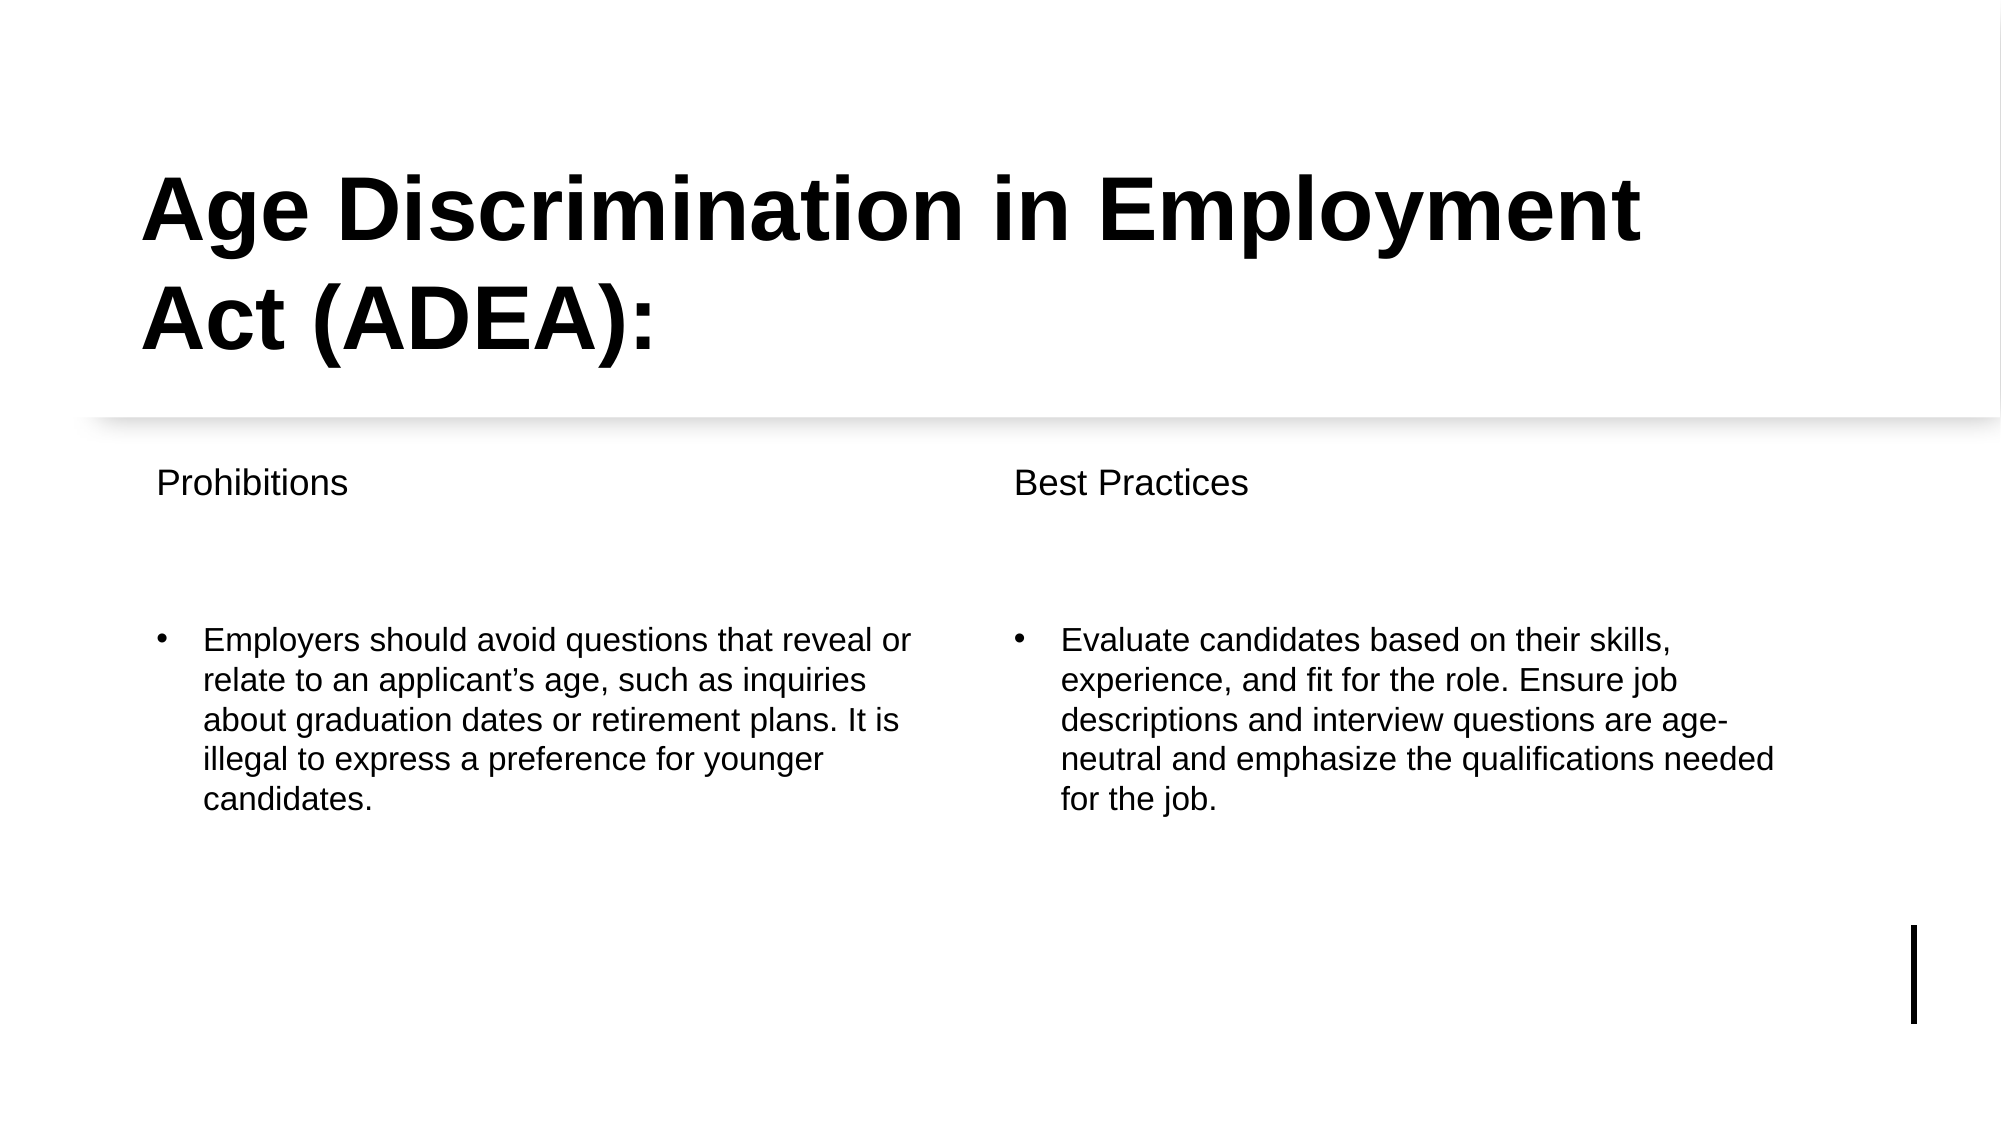

# Age Discrimination in Employment Act (ADEA):
Prohibitions
Best Practices
Employers should avoid questions that reveal or relate to an applicant’s age, such as inquiries about graduation dates or retirement plans. It is illegal to express a preference for younger candidates.
Evaluate candidates based on their skills, experience, and fit for the role. Ensure job descriptions and interview questions are age-neutral and emphasize the qualifications needed for the job.